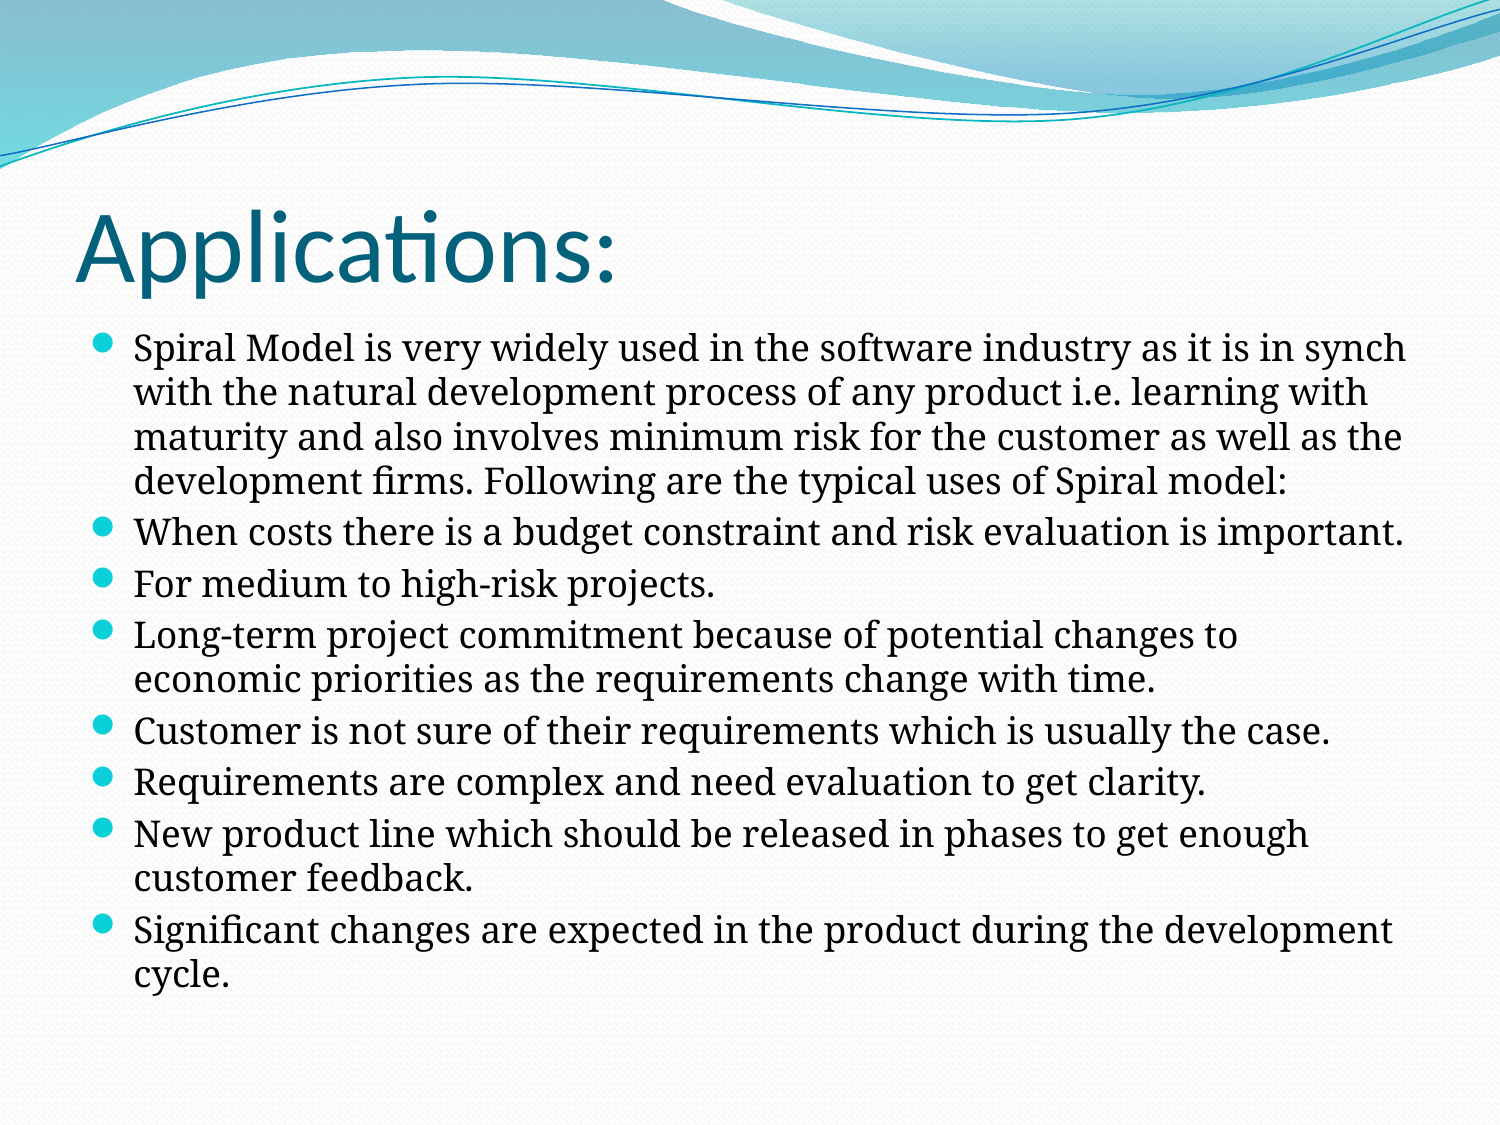

# Applications:
Spiral Model is very widely used in the software industry as it is in synch with the natural development process of any product i.e. learning with maturity and also involves minimum risk for the customer as well as the development firms. Following are the typical uses of Spiral model:
When costs there is a budget constraint and risk evaluation is important.
For medium to high-risk projects.
Long-term project commitment because of potential changes to economic priorities as the requirements change with time.
Customer is not sure of their requirements which is usually the case.
Requirements are complex and need evaluation to get clarity.
New product line which should be released in phases to get enough customer feedback.
Significant changes are expected in the product during the development cycle.